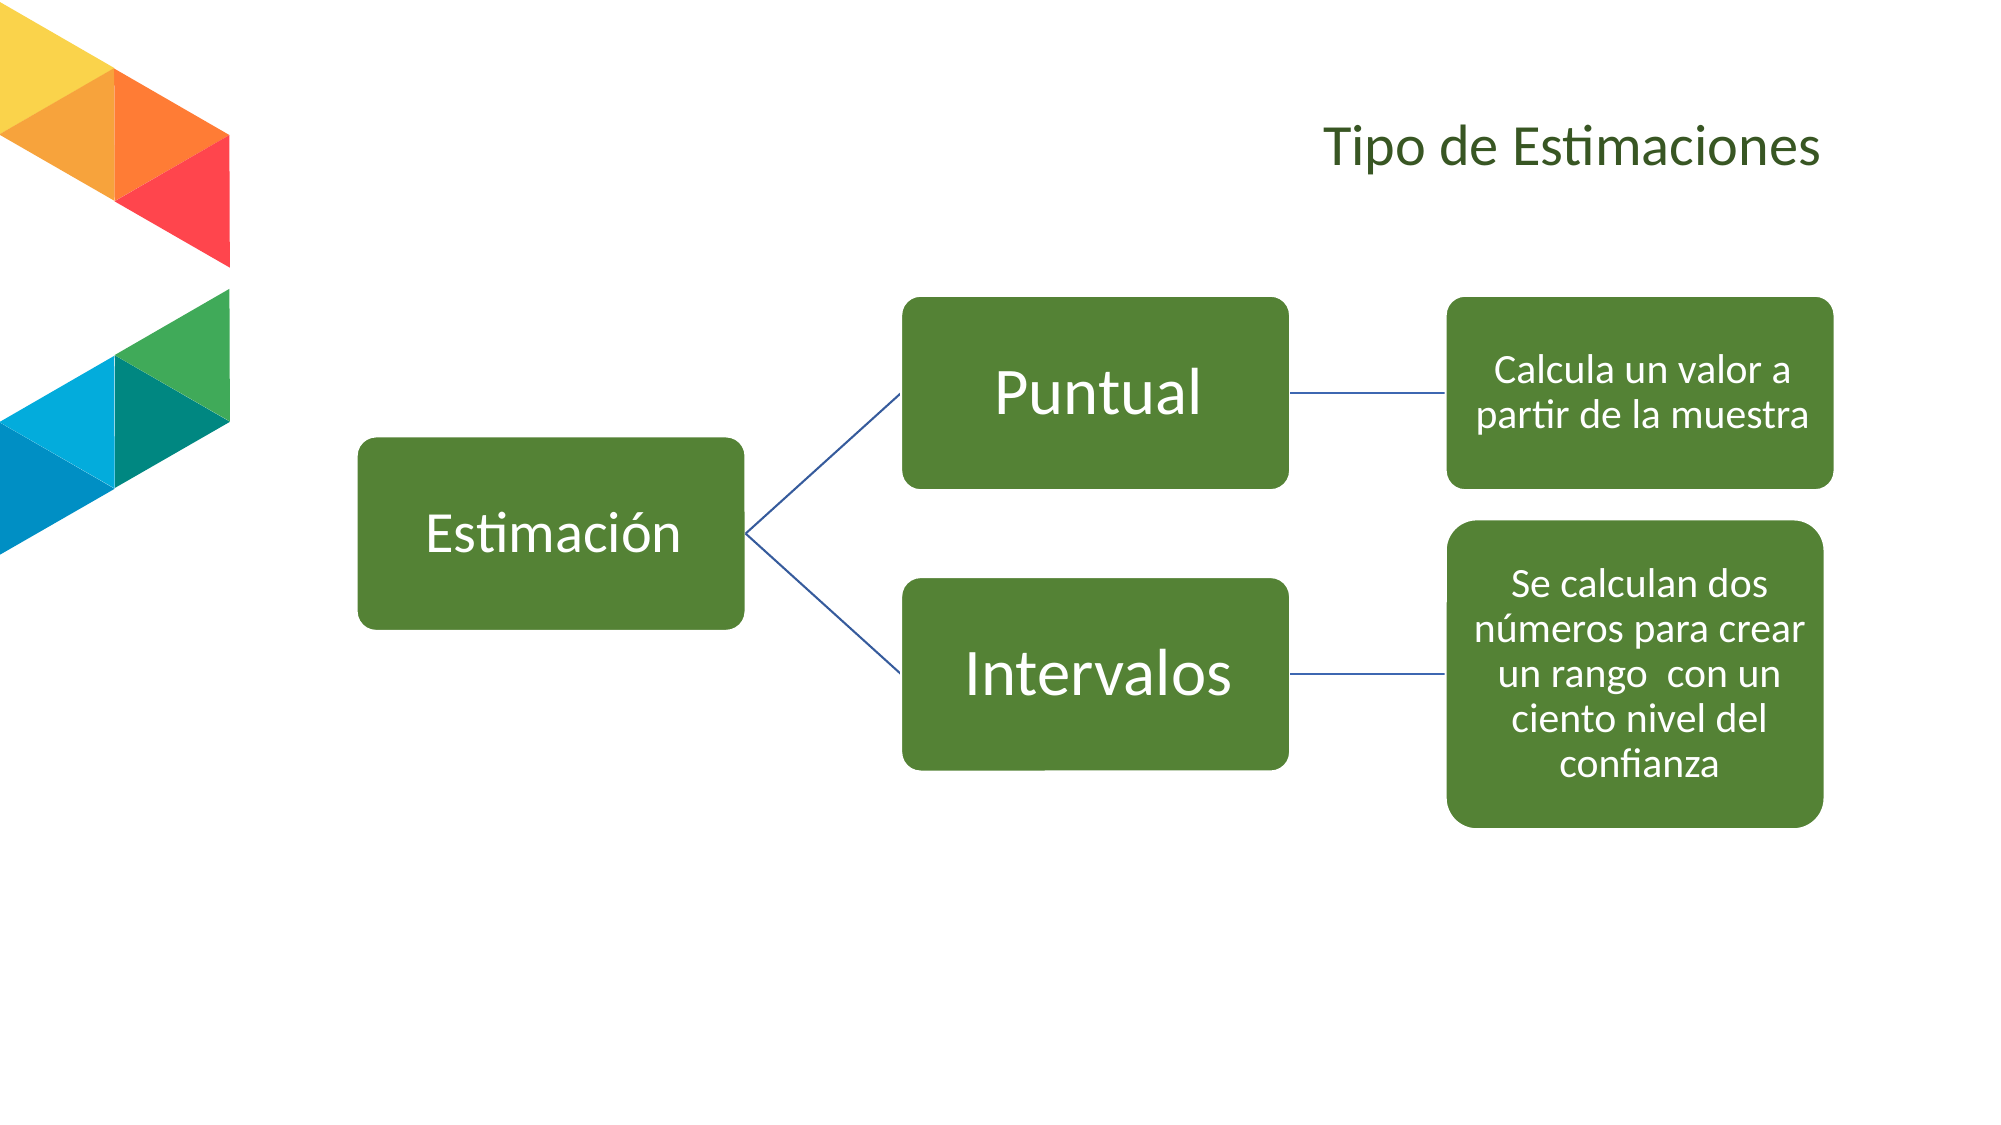

# Tipo de Estimaciones
Estimación

Puntual

Calcula un valor a partir de la muestra

Intervalos

Se calculan dos números para crear un rango  con un ciento nivel del confianza